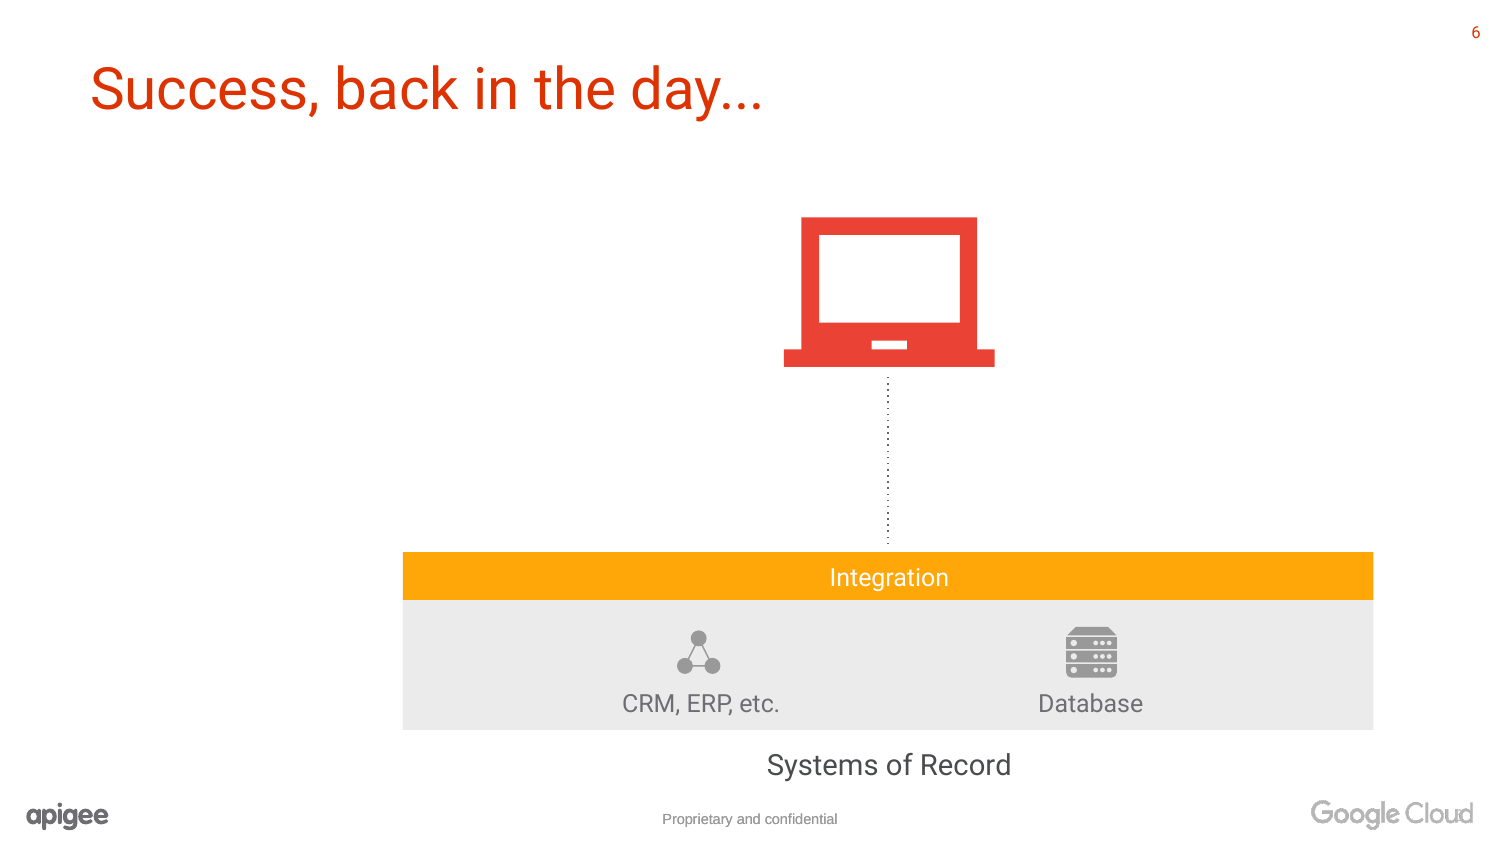

# Success, back in the day...

Integration

CRM, ERP, etc.
Database
Systems of Record
6